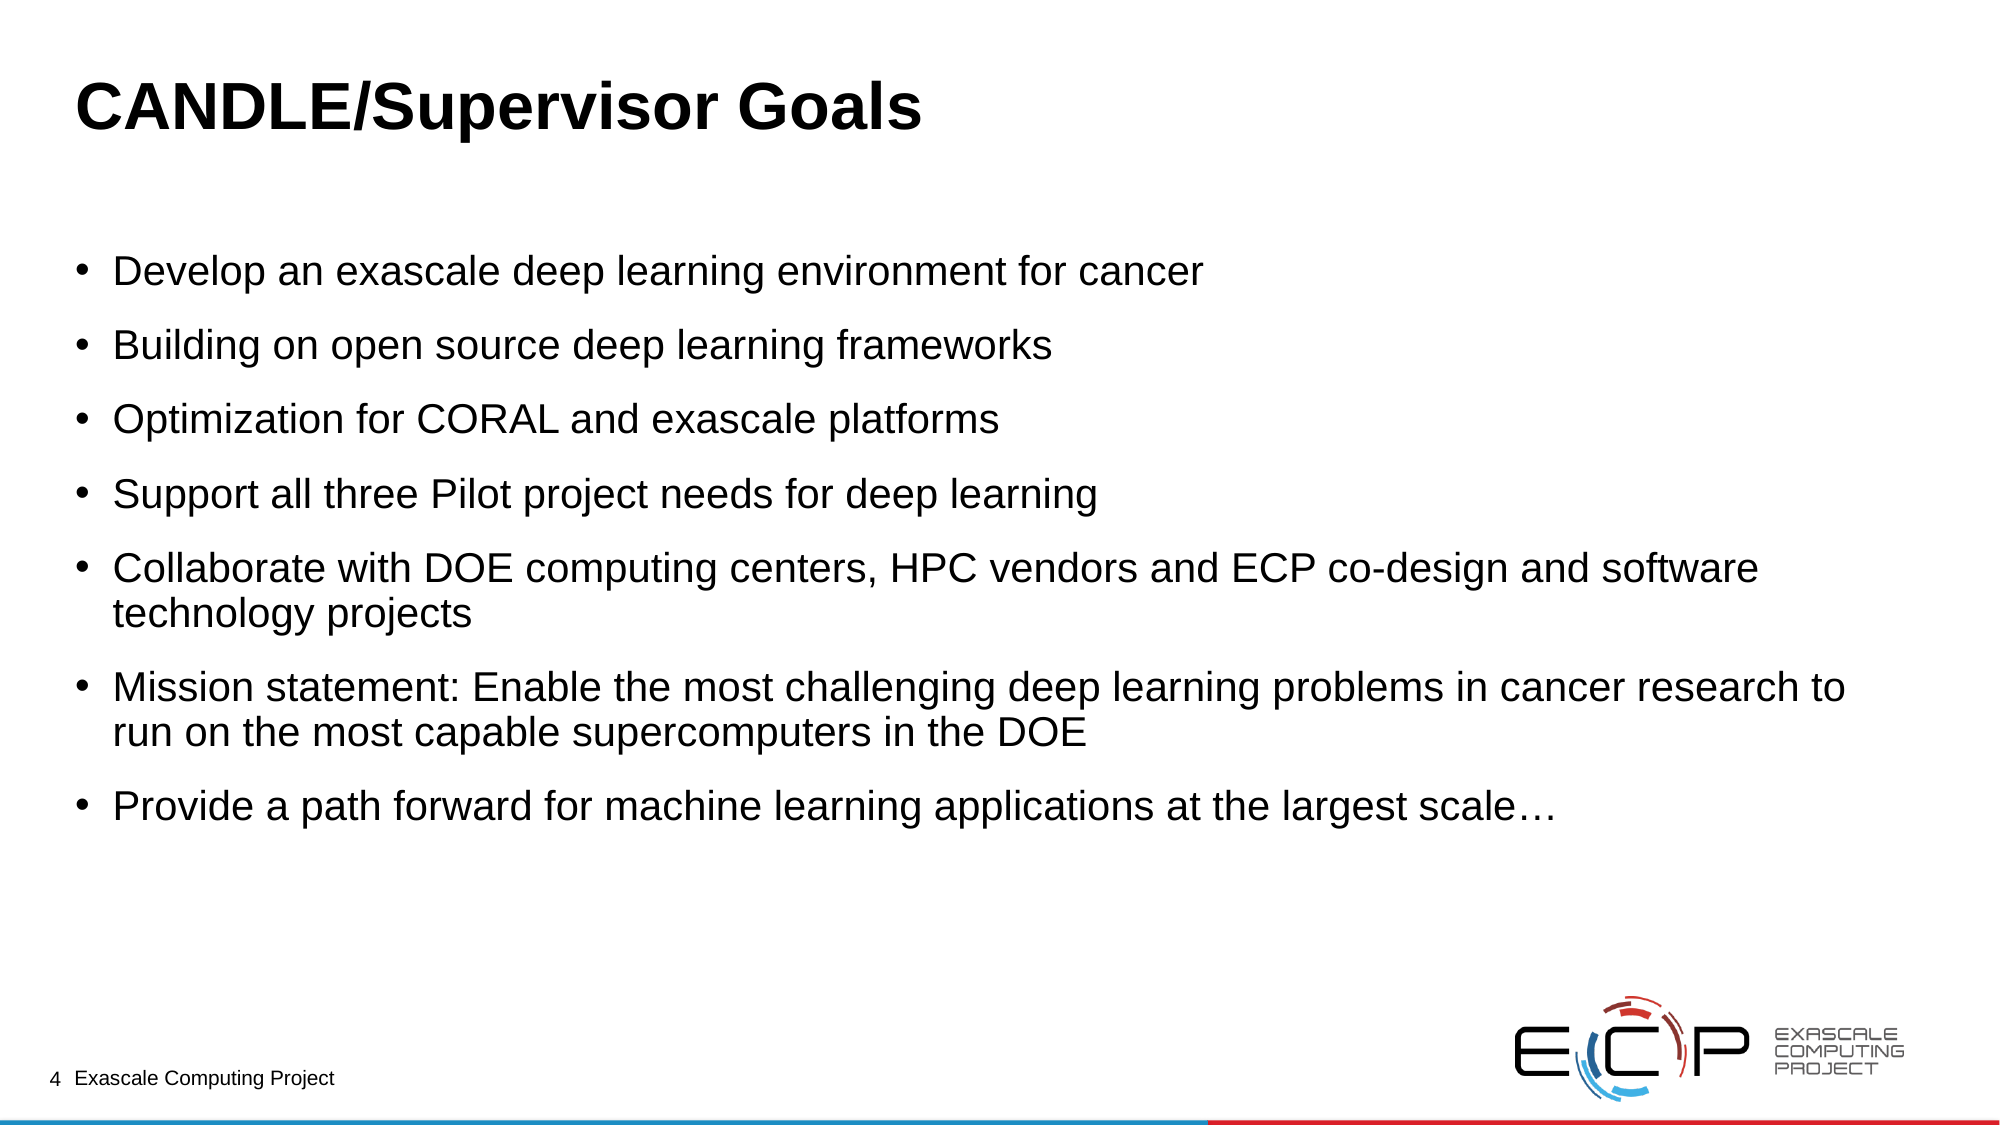

# CANDLE/Supervisor Goals
Develop an exascale deep learning environment for cancer
Building on open source deep learning frameworks
Optimization for CORAL and exascale platforms
Support all three Pilot project needs for deep learning
Collaborate with DOE computing centers, HPC vendors and ECP co-design and software technology projects
Mission statement: Enable the most challenging deep learning problems in cancer research to run on the most capable supercomputers in the DOE
Provide a path forward for machine learning applications at the largest scale…